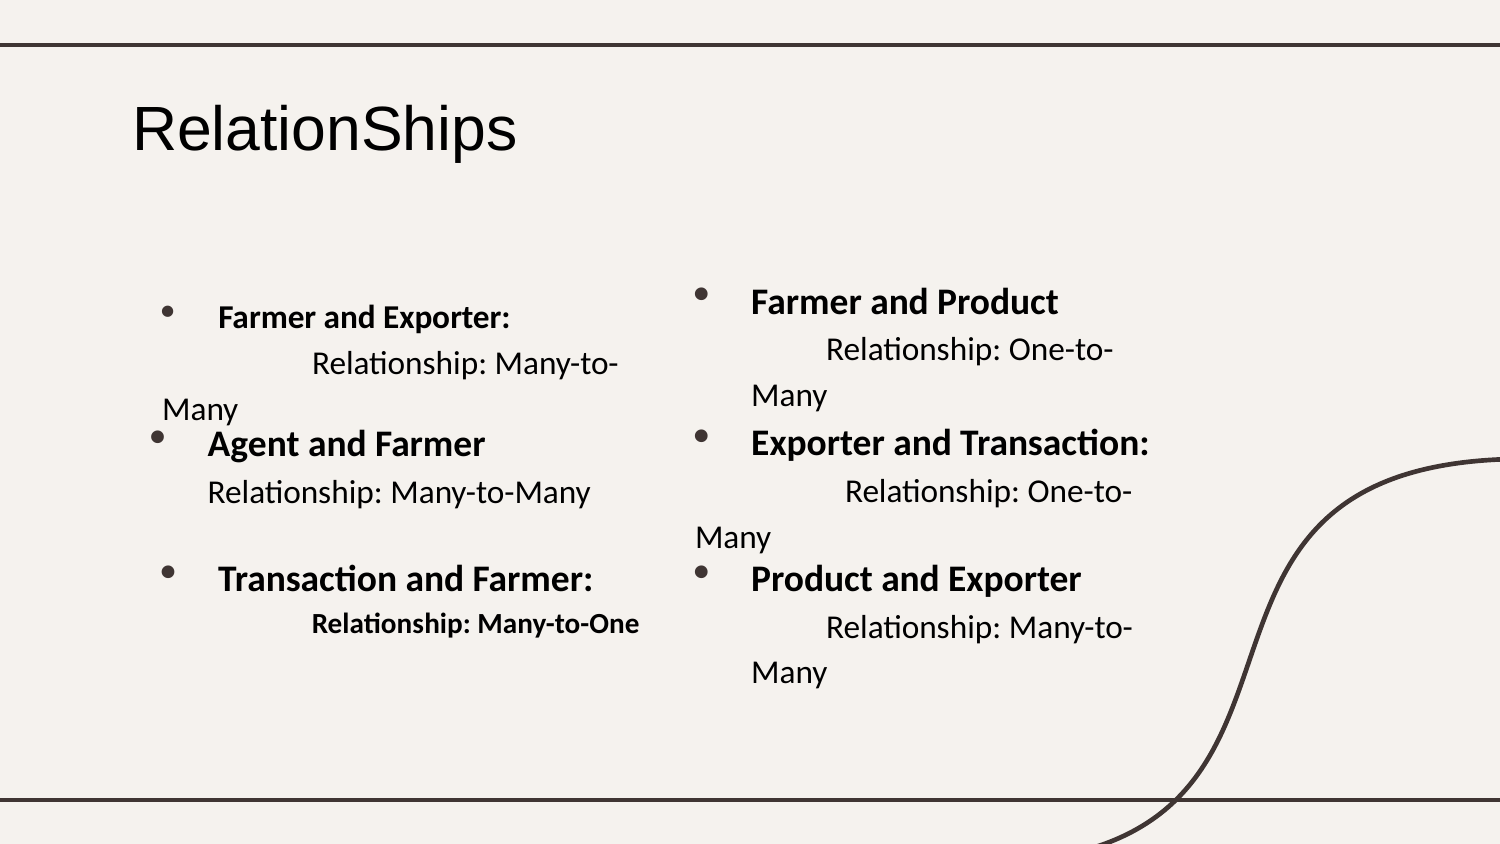

# RelationShips
Farmer and Product	Relationship: One-to-Many

Farmer and Exporter:
	Relationship: Many-to-Many

Exporter and Transaction:
	Relationship: One-to-Many

Agent and Farmer	Relationship: Many-to-Many

Transaction and Farmer:
	Relationship: Many-to-One
Product and Exporter	Relationship: Many-to-Many